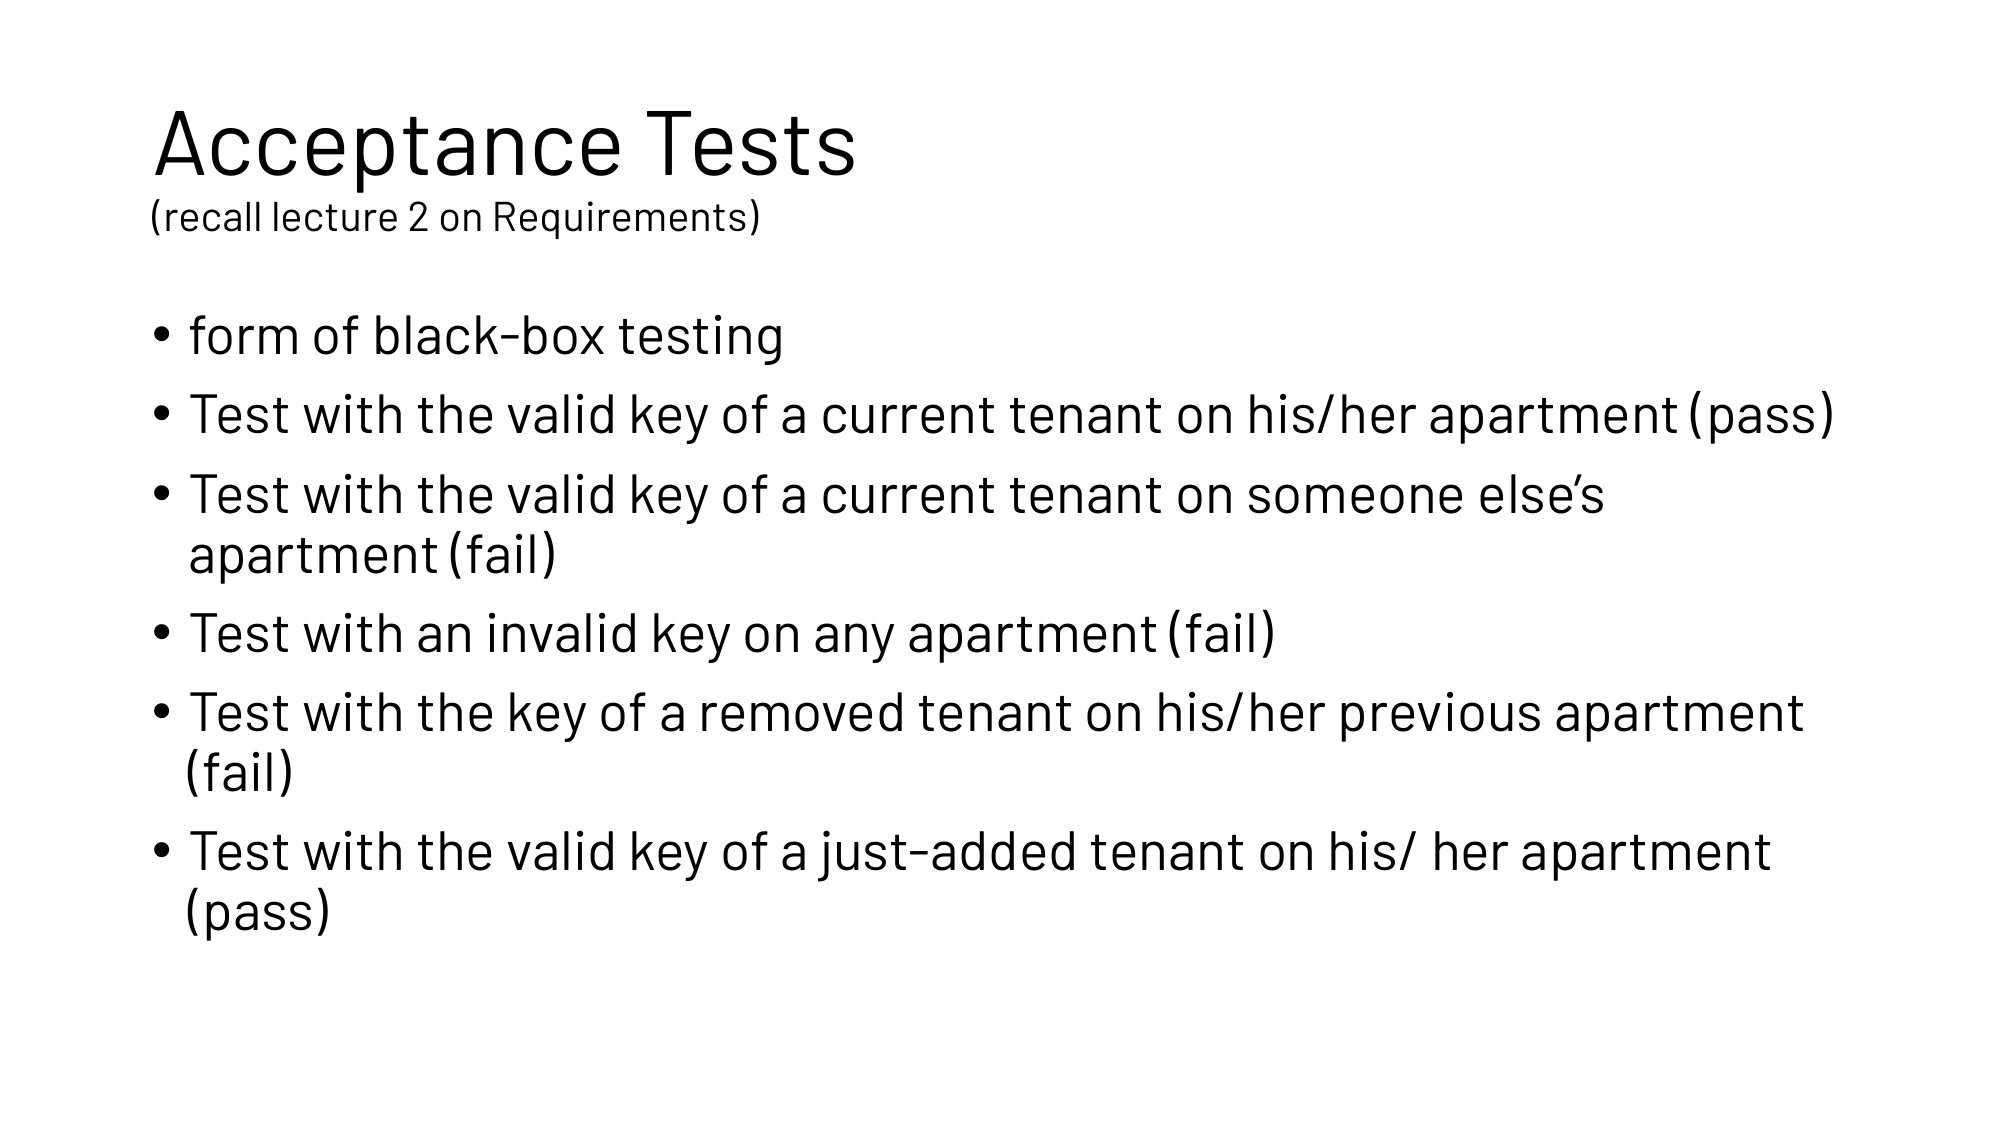

# Acceptance Tests (recall lecture 2 on Requirements)
form of black-box testing
Test with the valid key of a current tenant on his/her apartment (pass)
Test with the valid key of a current tenant on someone else’s apartment (fail)
Test with an invalid key on any apartment (fail)
Test with the key of a removed tenant on his/her previous apartment (fail)
Test with the valid key of a just-added tenant on his/ her apartment (pass)